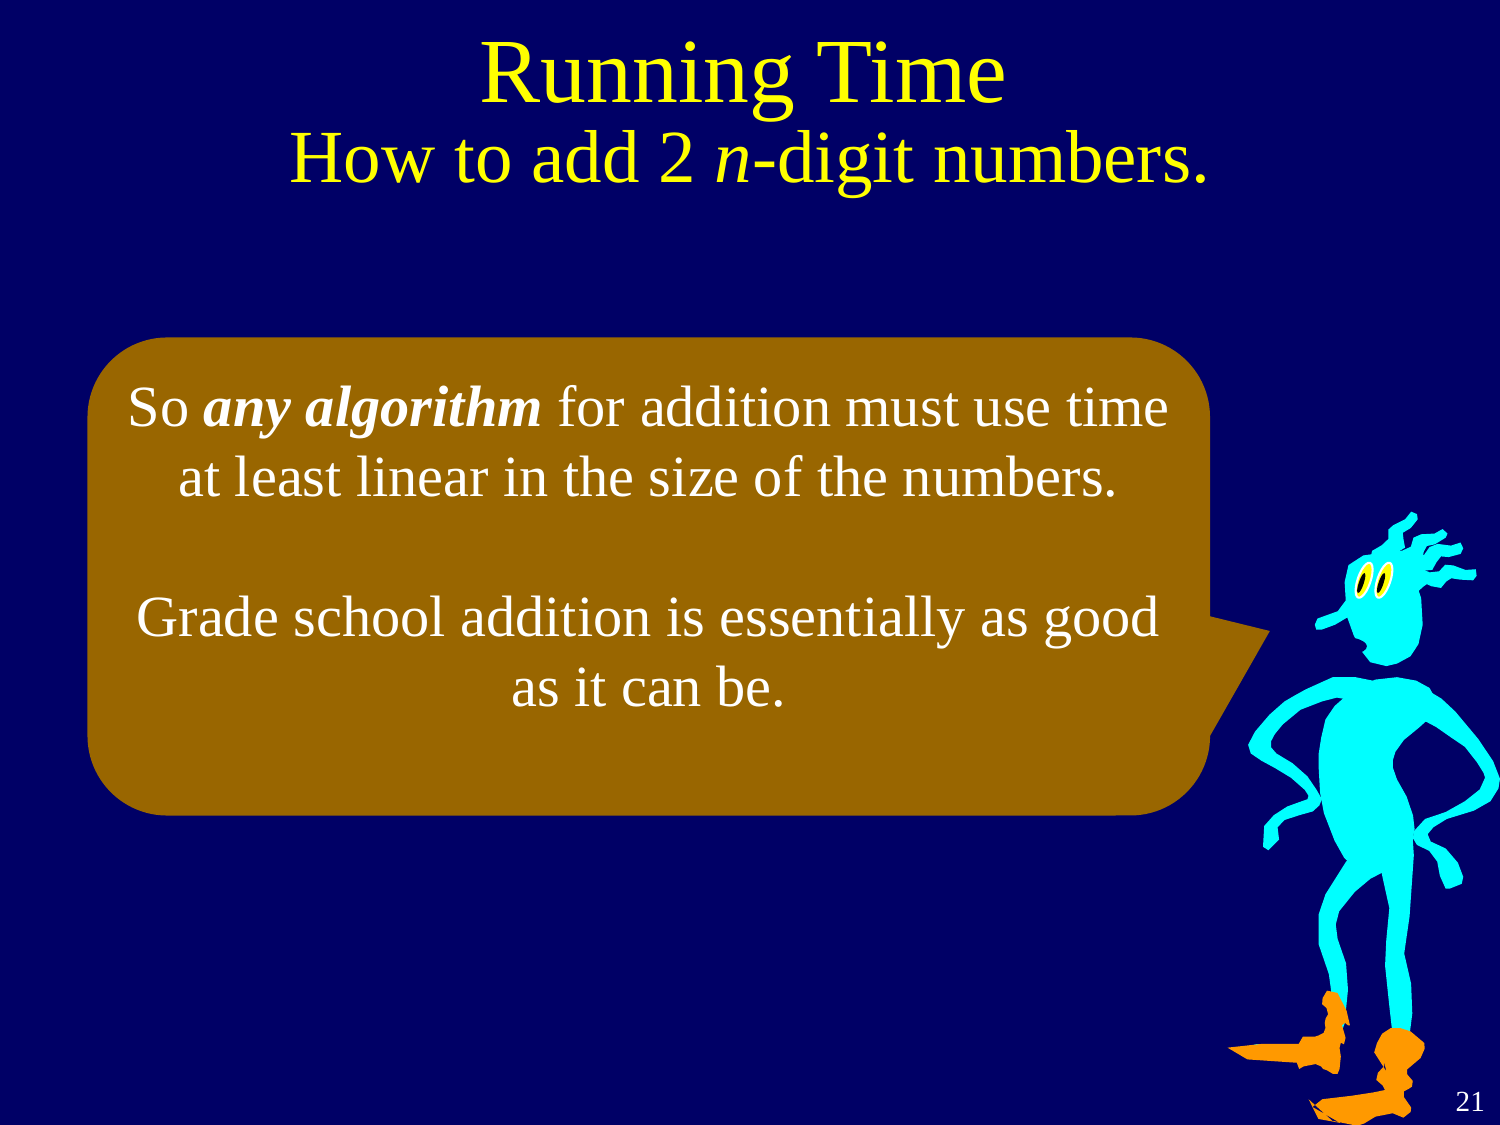

Running Time
How to add 2 n-digit numbers.
So any algorithm for addition must use time at least linear in the size of the numbers.

Grade school addition is essentially as good as it can be.